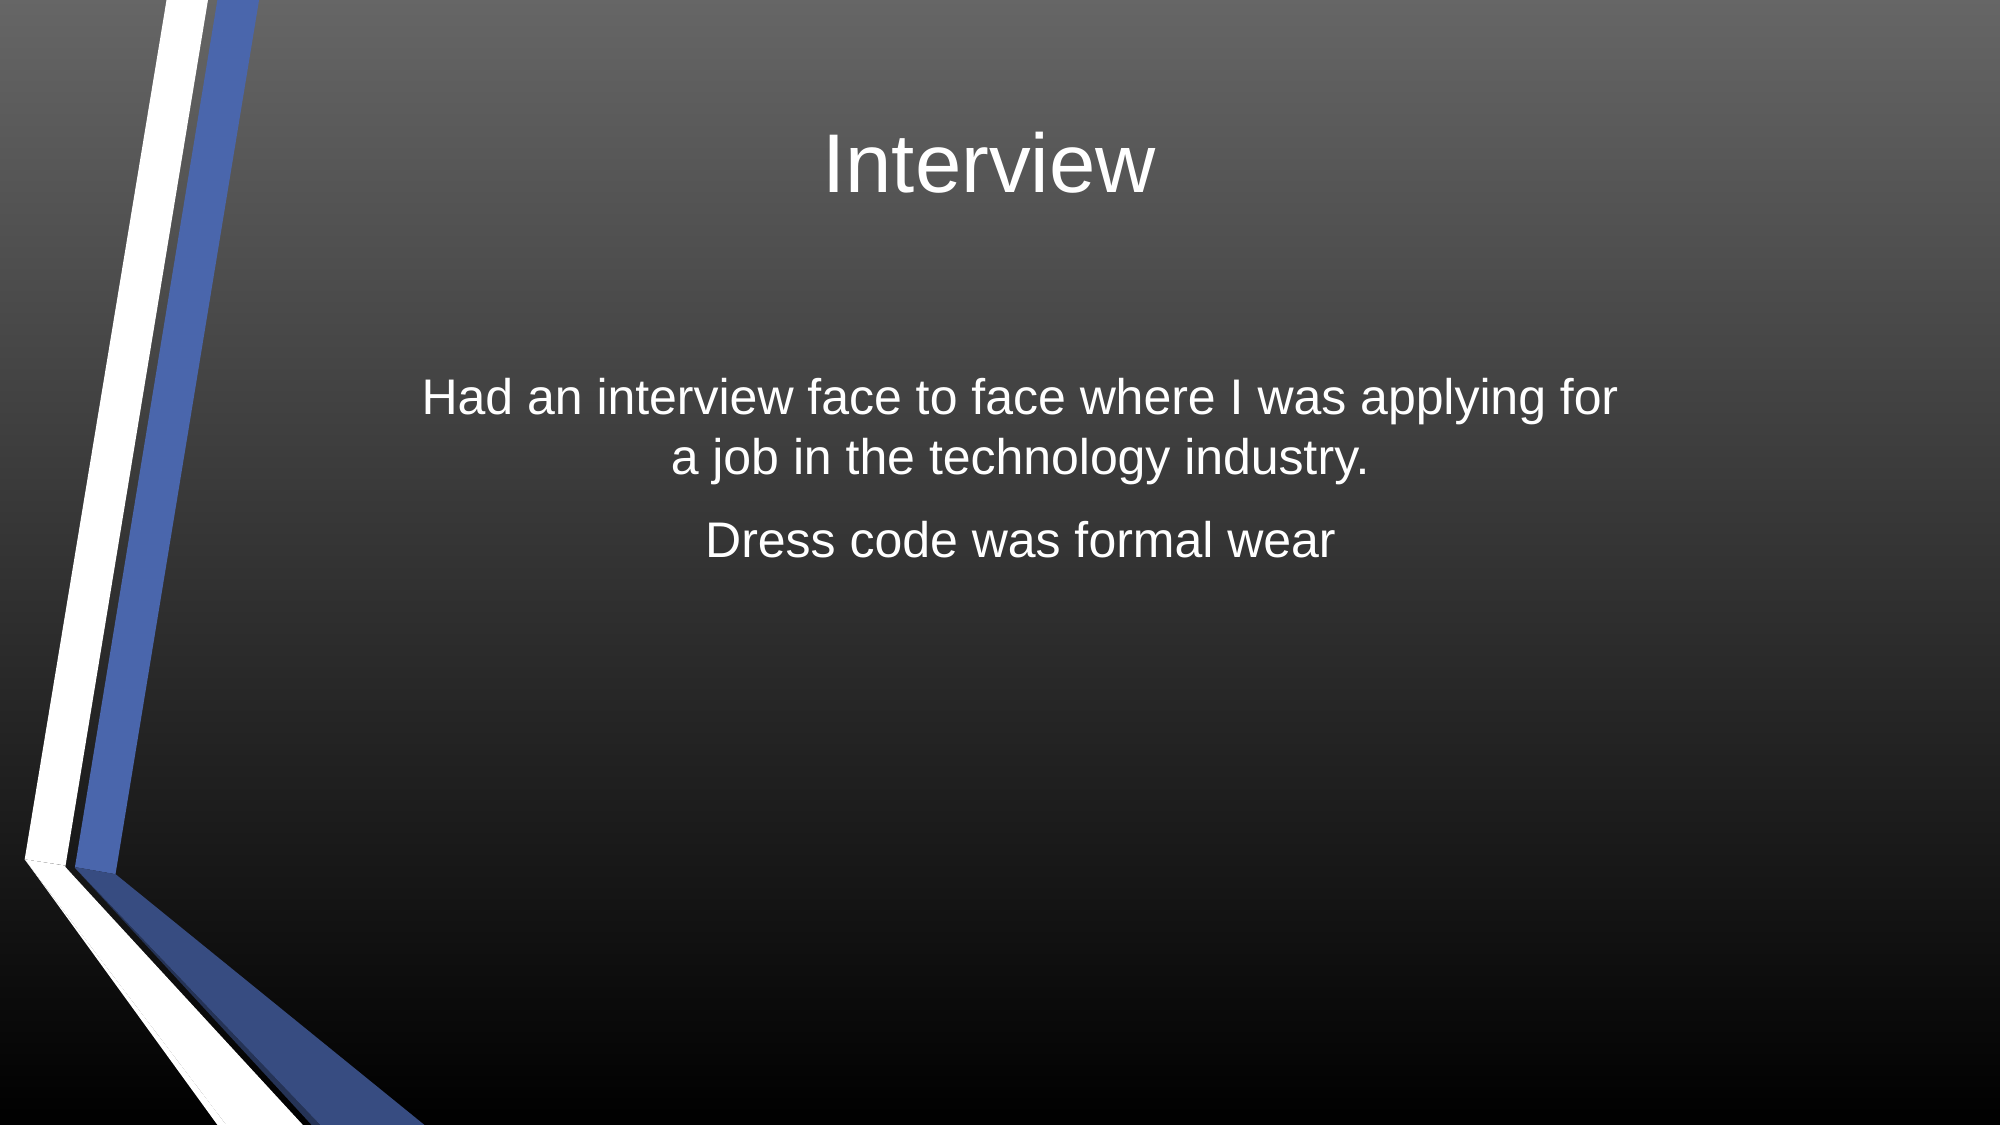

# Interview
Had an interview face to face where I was applying for a job in the technology industry.
Dress code was formal wear